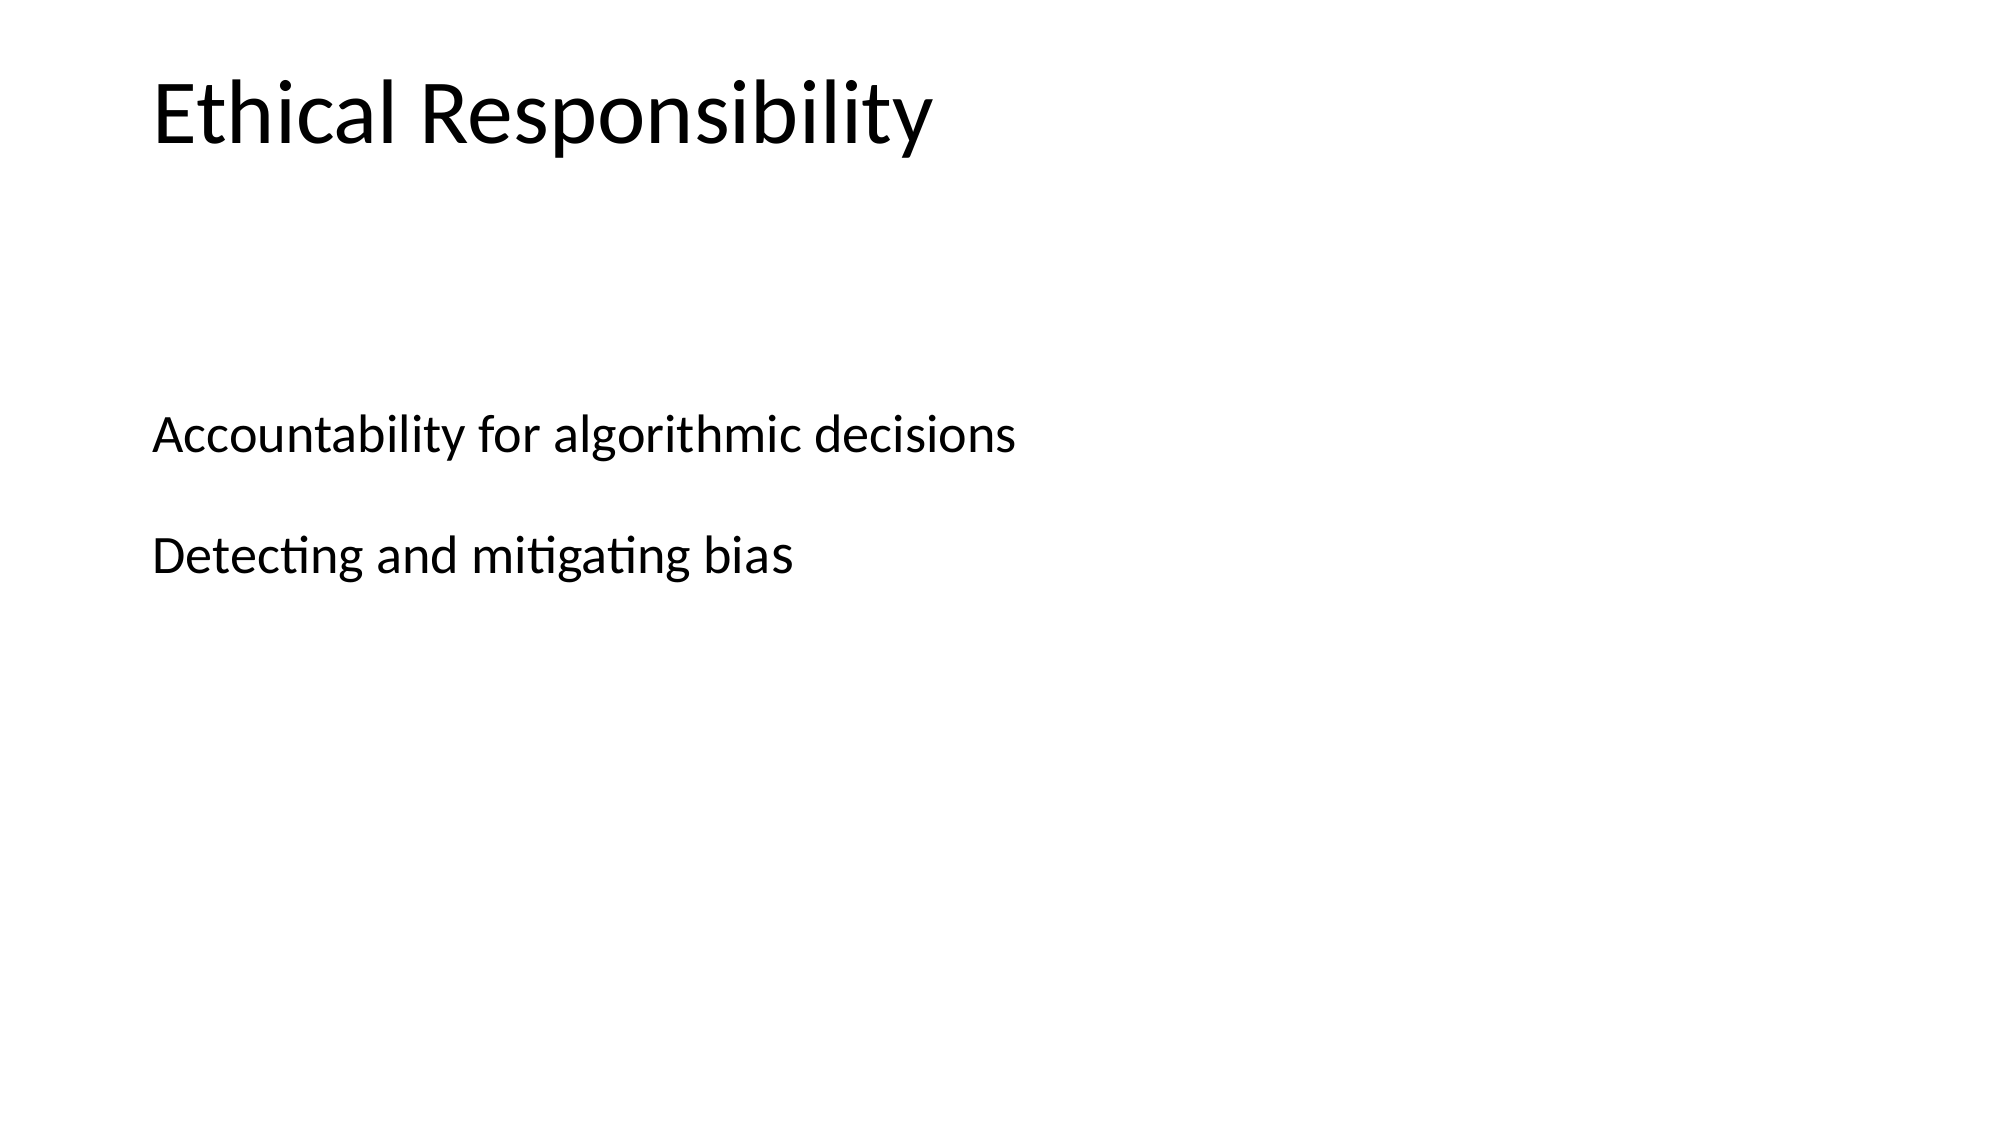

# Ethical Responsibility
Accountability for algorithmic decisions
Detecting and mitigating bias